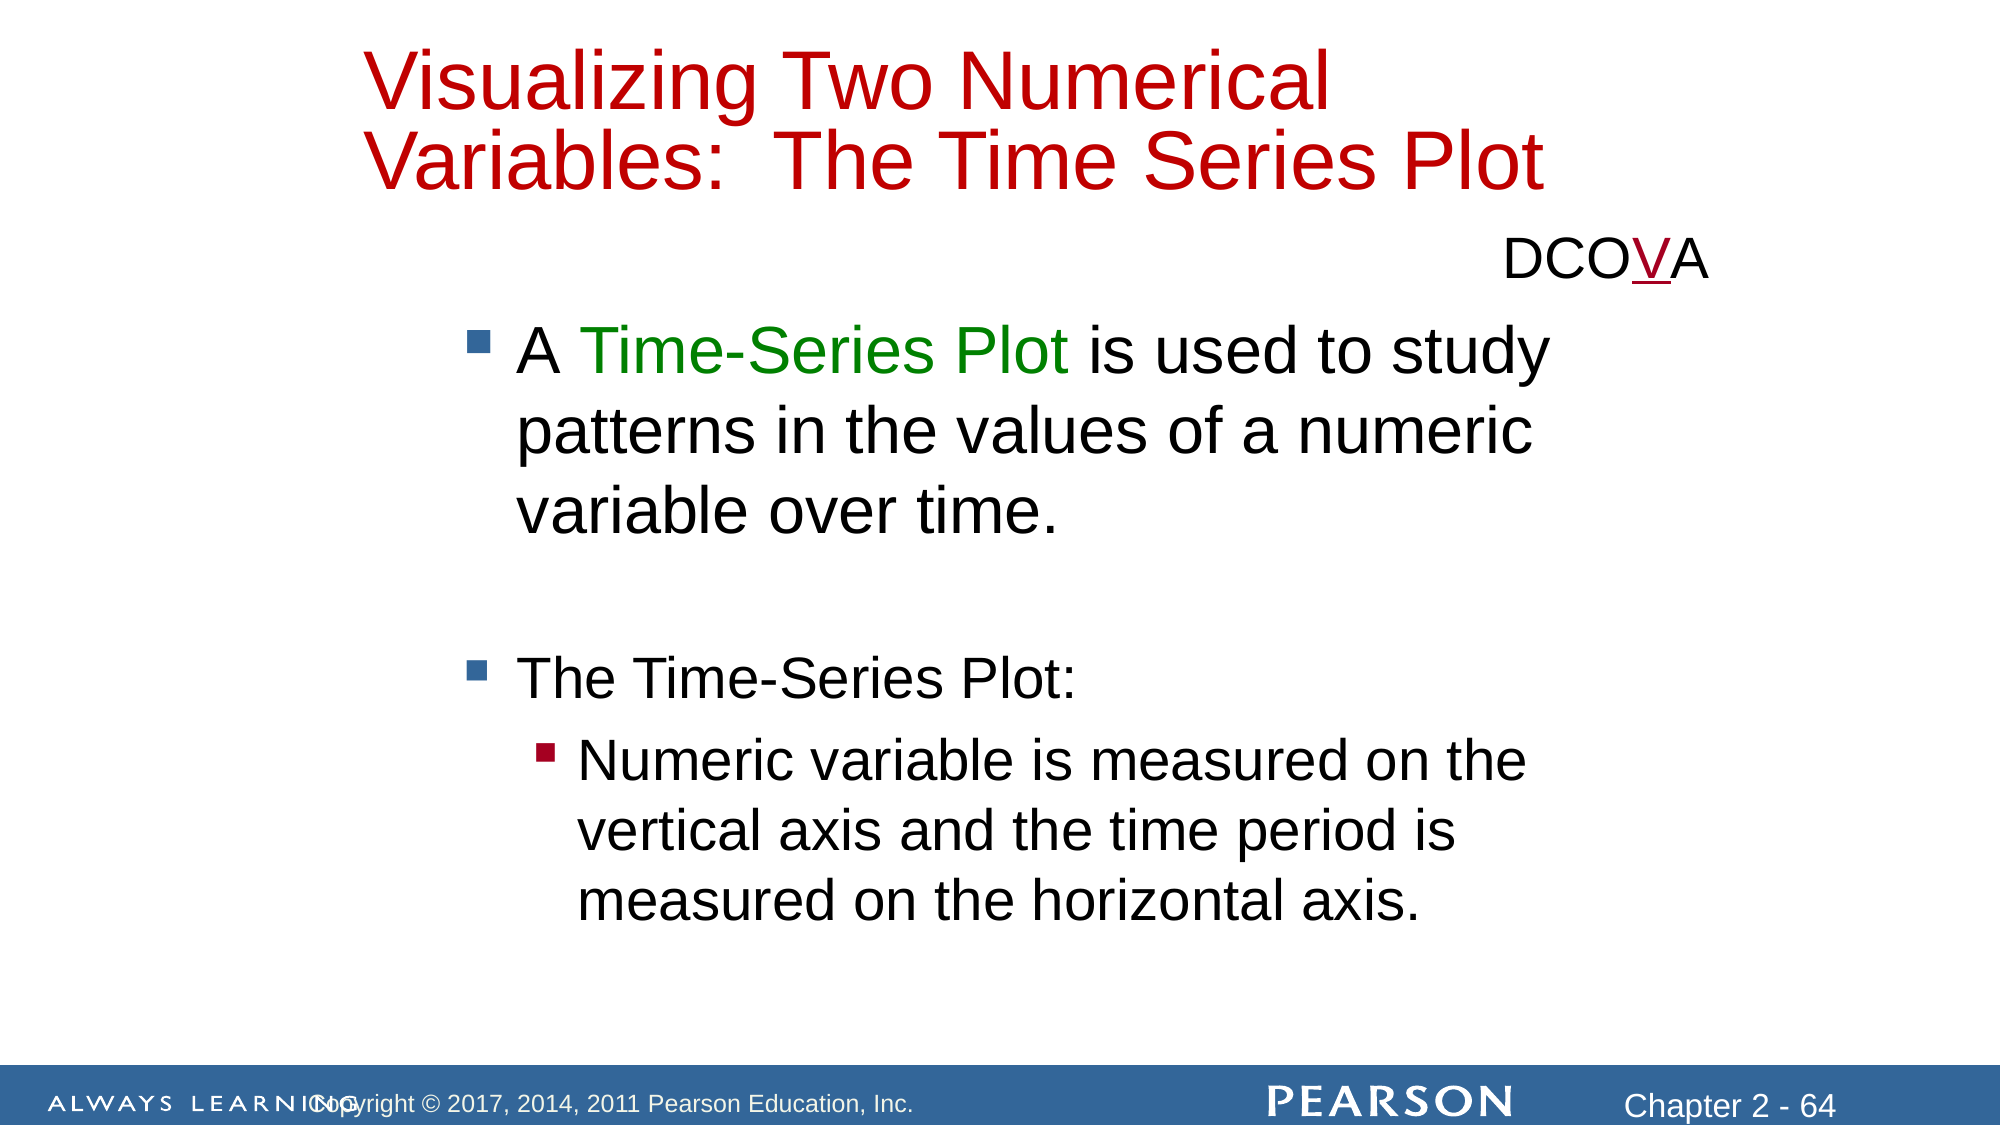

Visualizing Two Numerical Variables:  The Time Series Plot
DCOVA
A Time-Series Plot is used to study patterns in the values of a numeric variable over time.

The Time-Series Plot:
Numeric variable is measured on the vertical axis and the time period is measured on the horizontal axis.